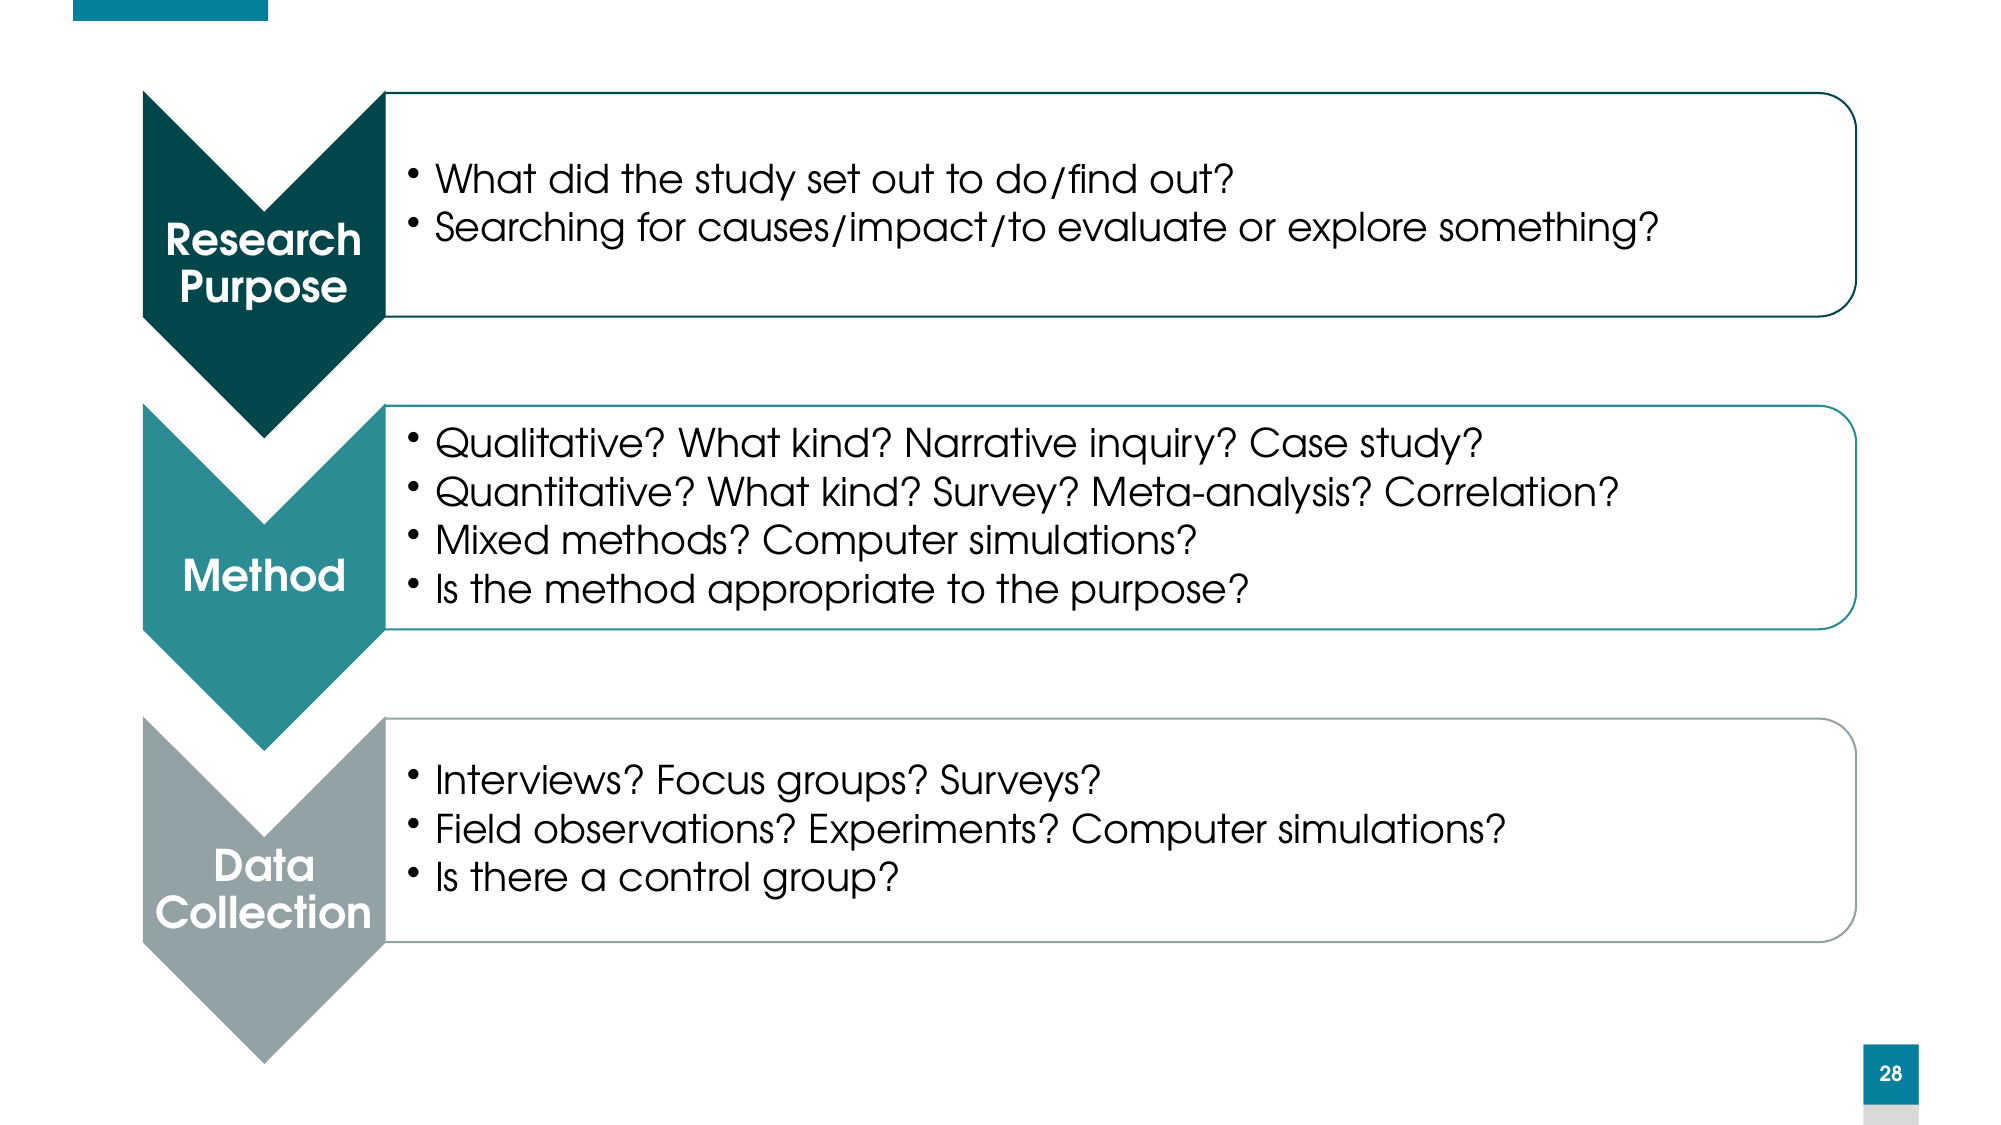

Research Purpose
What did the study set out to do/find out?
Searching for causes/impact/to evaluate or explore something?
Method
Qualitative? What kind? Narrative inquiry? Case study?
Quantitative? What kind? Survey? Meta-analysis? Correlation?
Mixed methods? Computer simulations?
Is the method appropriate to the purpose?
Data Collection
Interviews? Focus groups? Surveys?
Field observations? Experiments? Computer simulations?
Is there a control group?